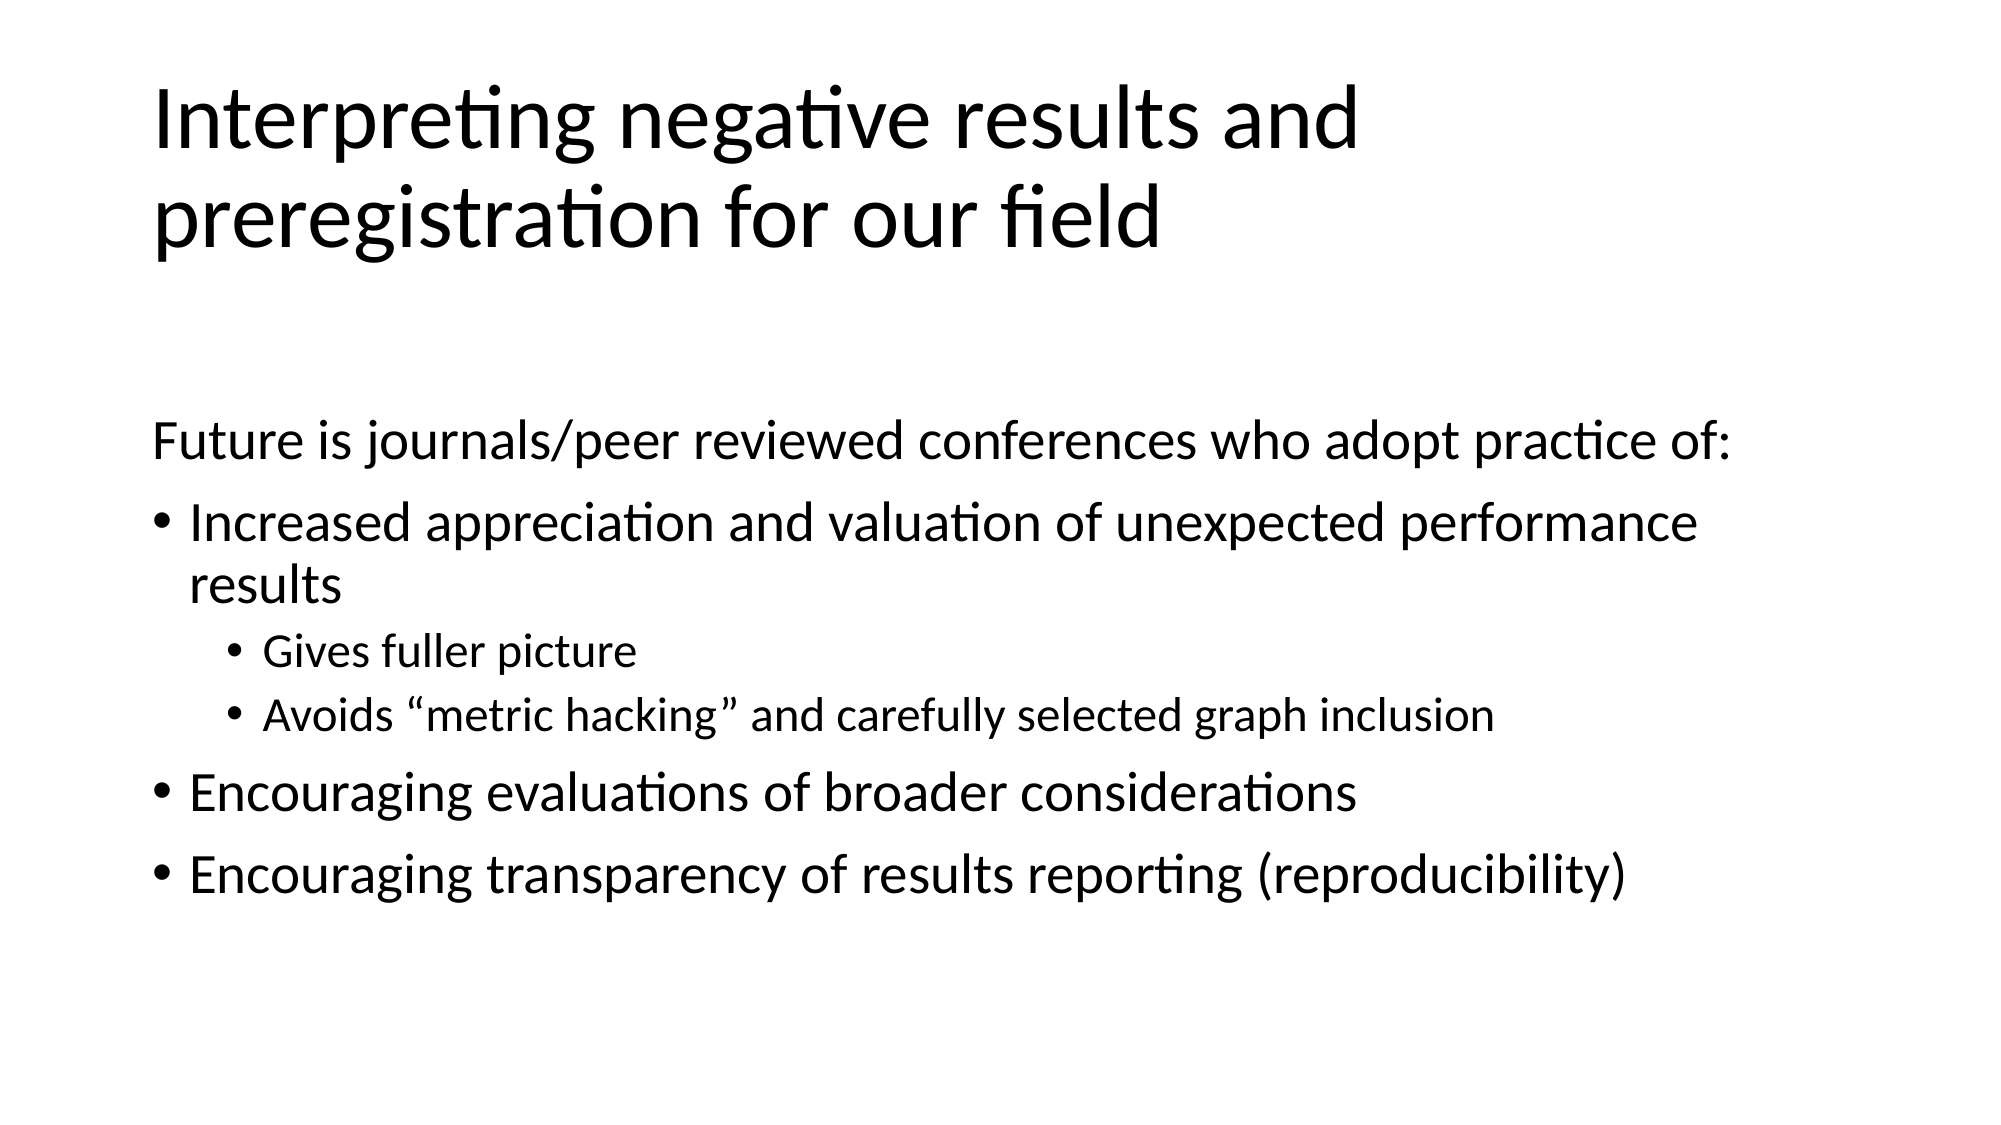

# Interpreting negative results and preregistration for our field
Future is journals/peer reviewed conferences who adopt practice of:
Increased appreciation and valuation of unexpected performance results
Gives fuller picture
Avoids “metric hacking” and carefully selected graph inclusion
Encouraging evaluations of broader considerations
Encouraging transparency of results reporting (reproducibility)